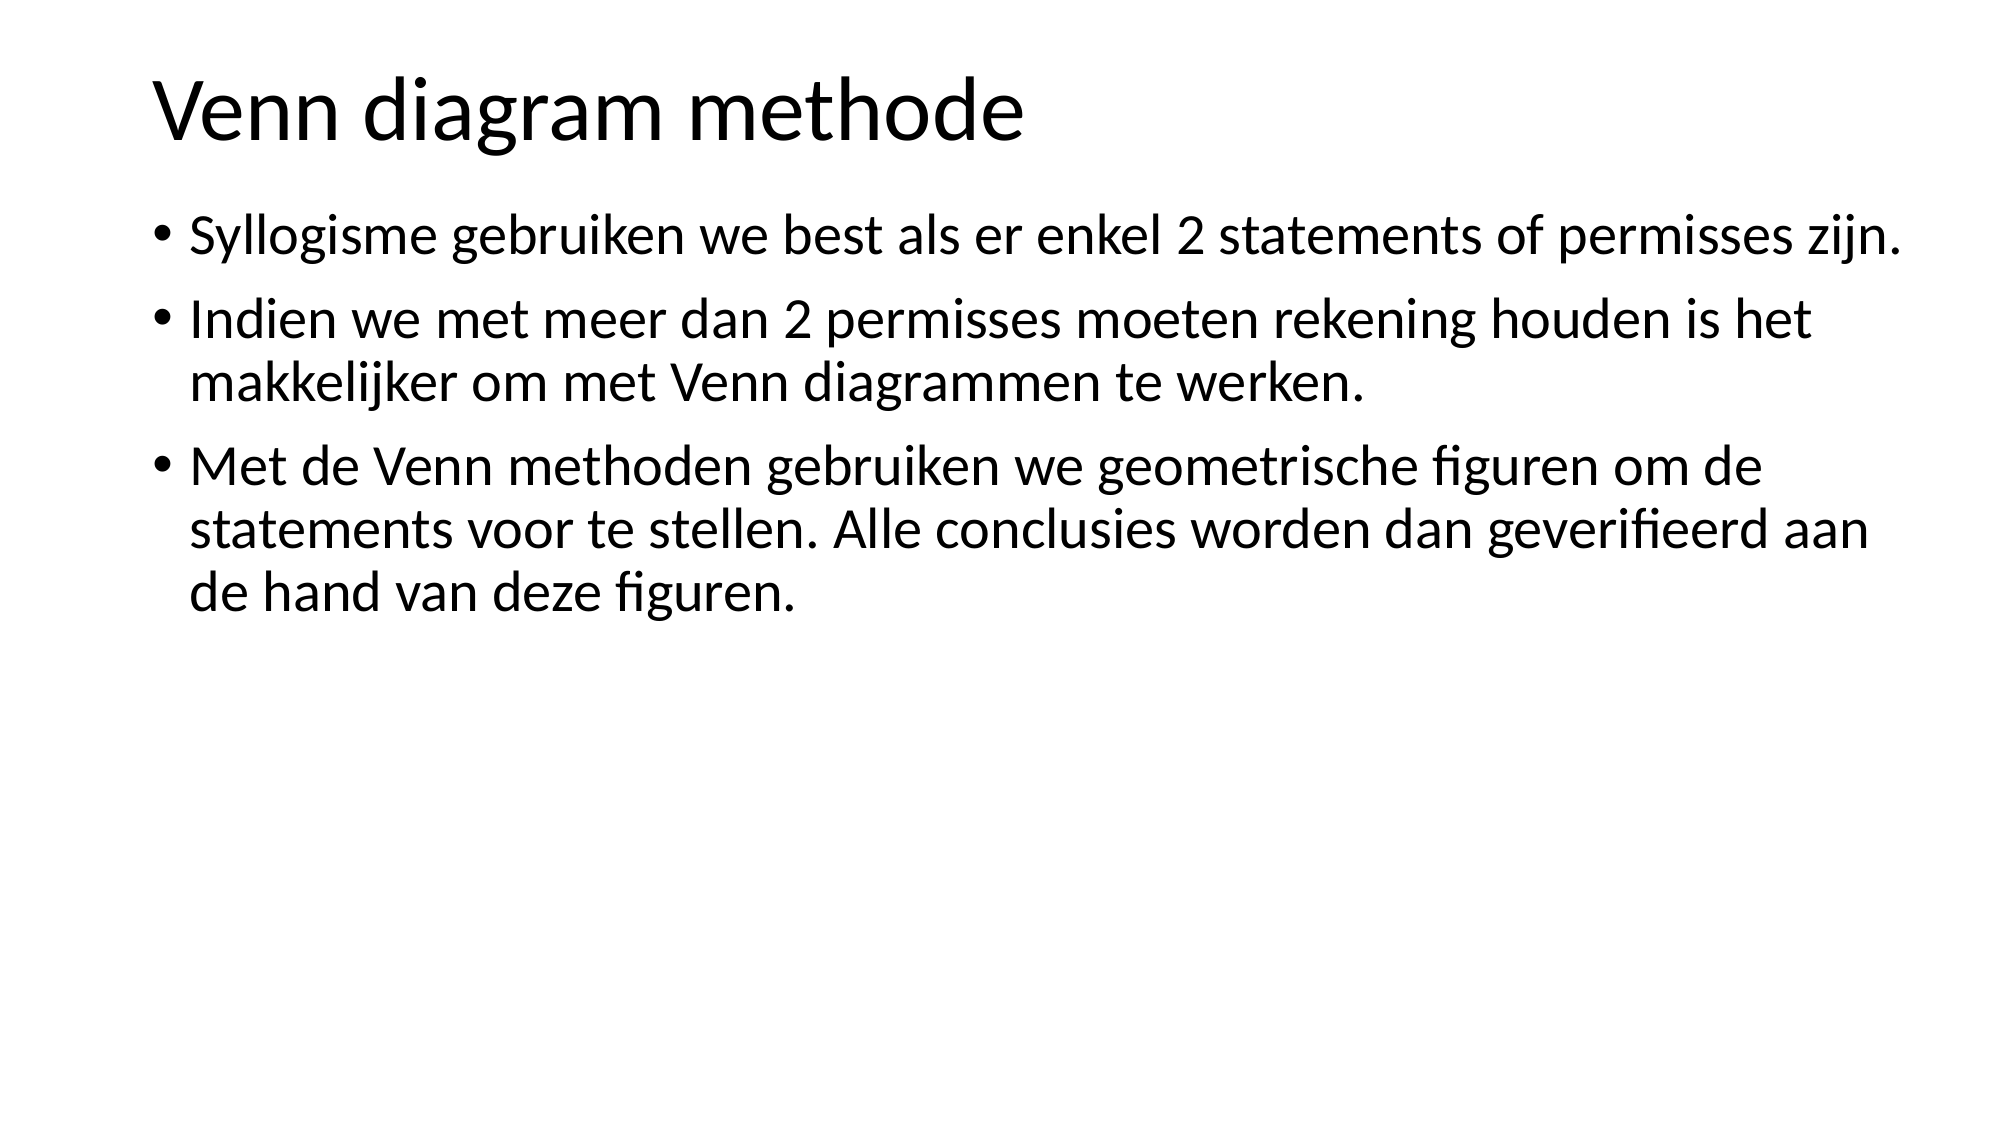

# Venn diagram methode
Syllogisme gebruiken we best als er enkel 2 statements of permisses zijn.
Indien we met meer dan 2 permisses moeten rekening houden is het makkelijker om met Venn diagrammen te werken.
Met de Venn methoden gebruiken we geometrische figuren om de statements voor te stellen. Alle conclusies worden dan geverifieerd aan de hand van deze figuren.